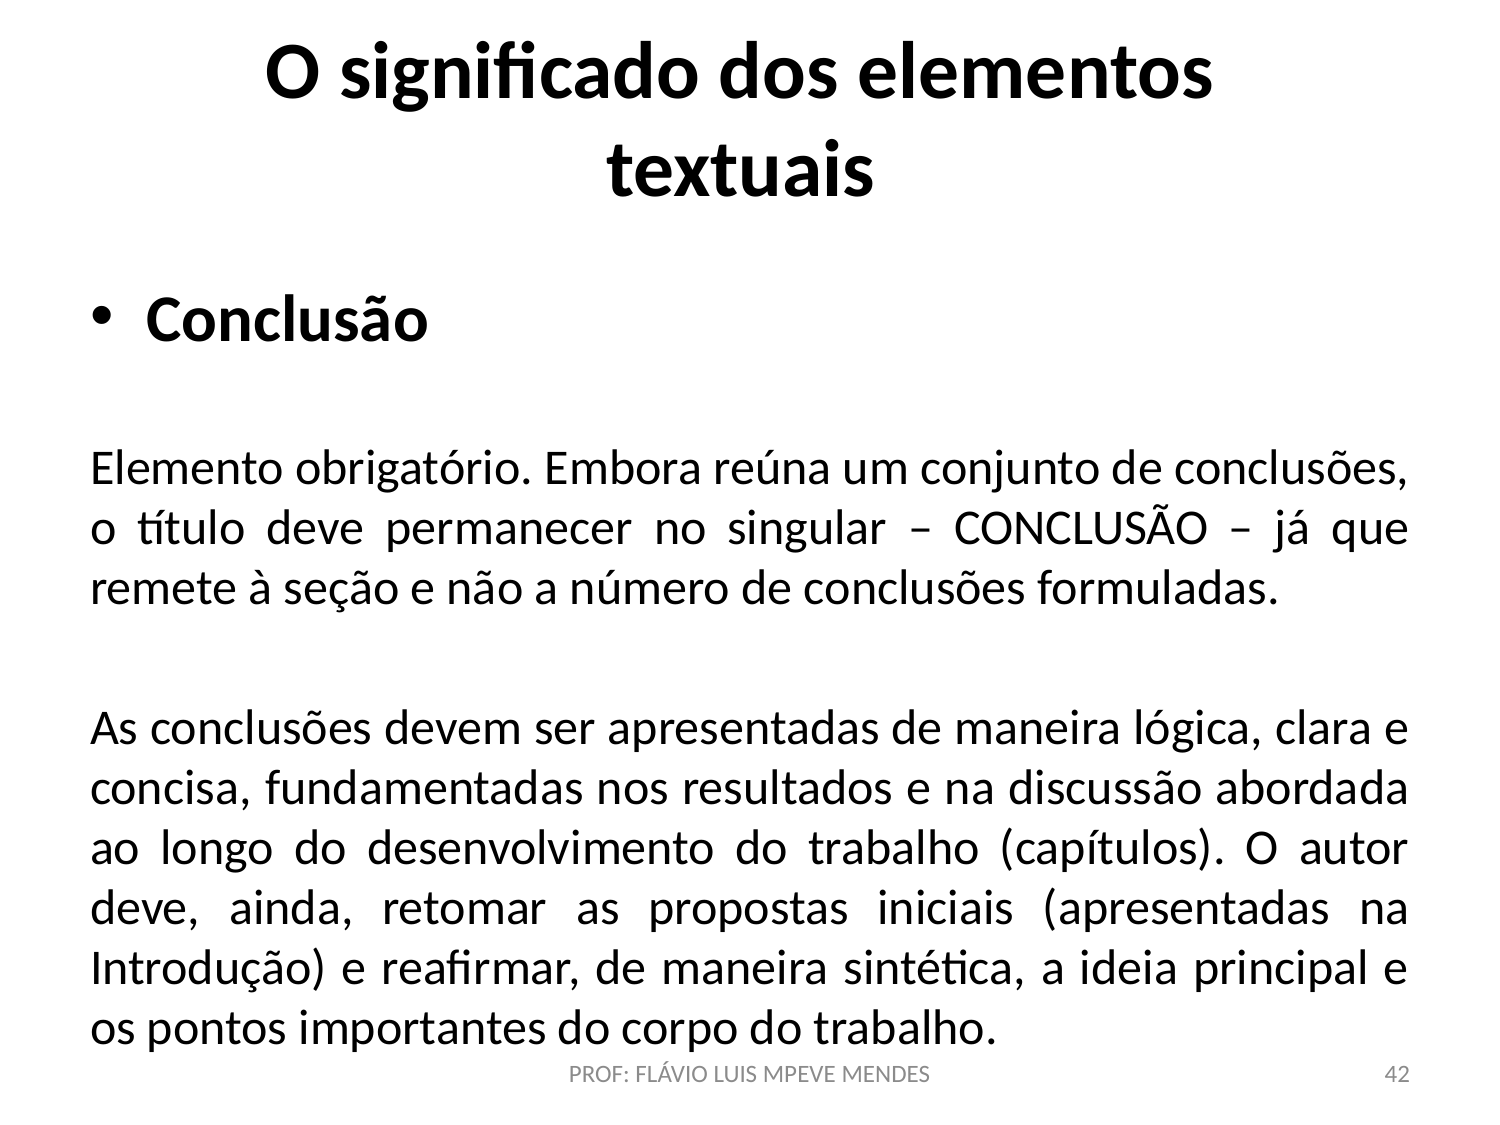

# O significado dos elementos textuais
Conclusão

Elemento obrigatório. Embora reúna um conjunto de conclusões, o título deve permanecer no singular – CONCLUSÃO – já que remete à seção e não a número de conclusões formuladas.

As conclusões devem ser apresentadas de maneira lógica, clara e concisa, fundamentadas nos resultados e na discussão abordada ao longo do desenvolvimento do trabalho (capítulos). O autor deve, ainda, retomar as propostas iniciais (apresentadas na Introdução) e reafirmar, de maneira sintética, a ideia principal e os pontos importantes do corpo do trabalho.
PROF: FLÁVIO LUIS MPEVE MENDES
42